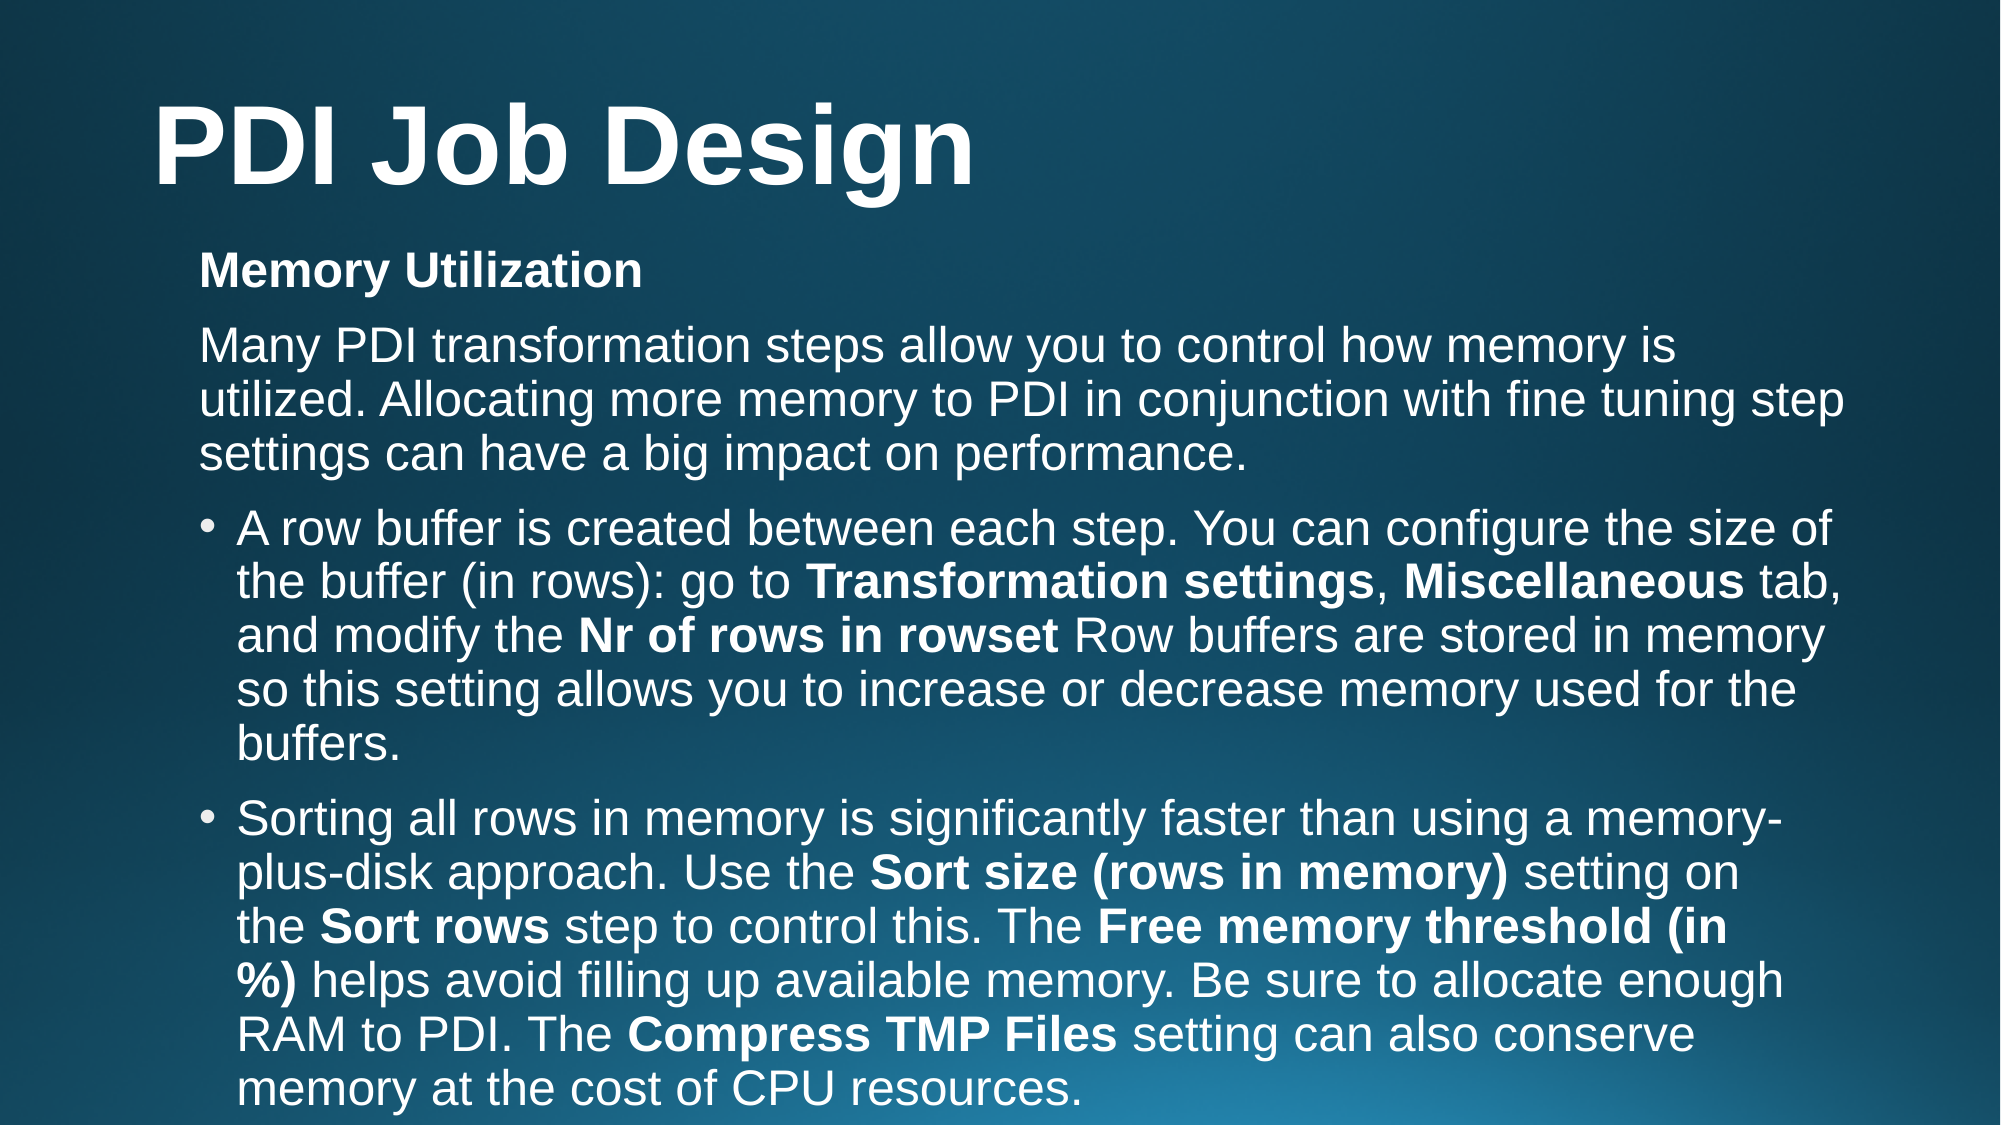

# PDI Job Design
Memory Utilization
Many PDI transformation steps allow you to control how memory is utilized. Allocating more memory to PDI in conjunction with fine tuning step settings can have a big impact on performance.
A row buffer is created between each step. You can configure the size of the buffer (in rows): go to Transformation settings, Miscellaneous tab, and modify the Nr of rows in rowset Row buffers are stored in memory so this setting allows you to increase or decrease memory used for the buffers.
Sorting all rows in memory is significantly faster than using a memory-plus-disk approach. Use the Sort size (rows in memory) setting on the Sort rows step to control this. The Free memory threshold (in %) helps avoid filling up available memory. Be sure to allocate enough RAM to PDI. The Compress TMP Files setting can also conserve memory at the cost of CPU resources.